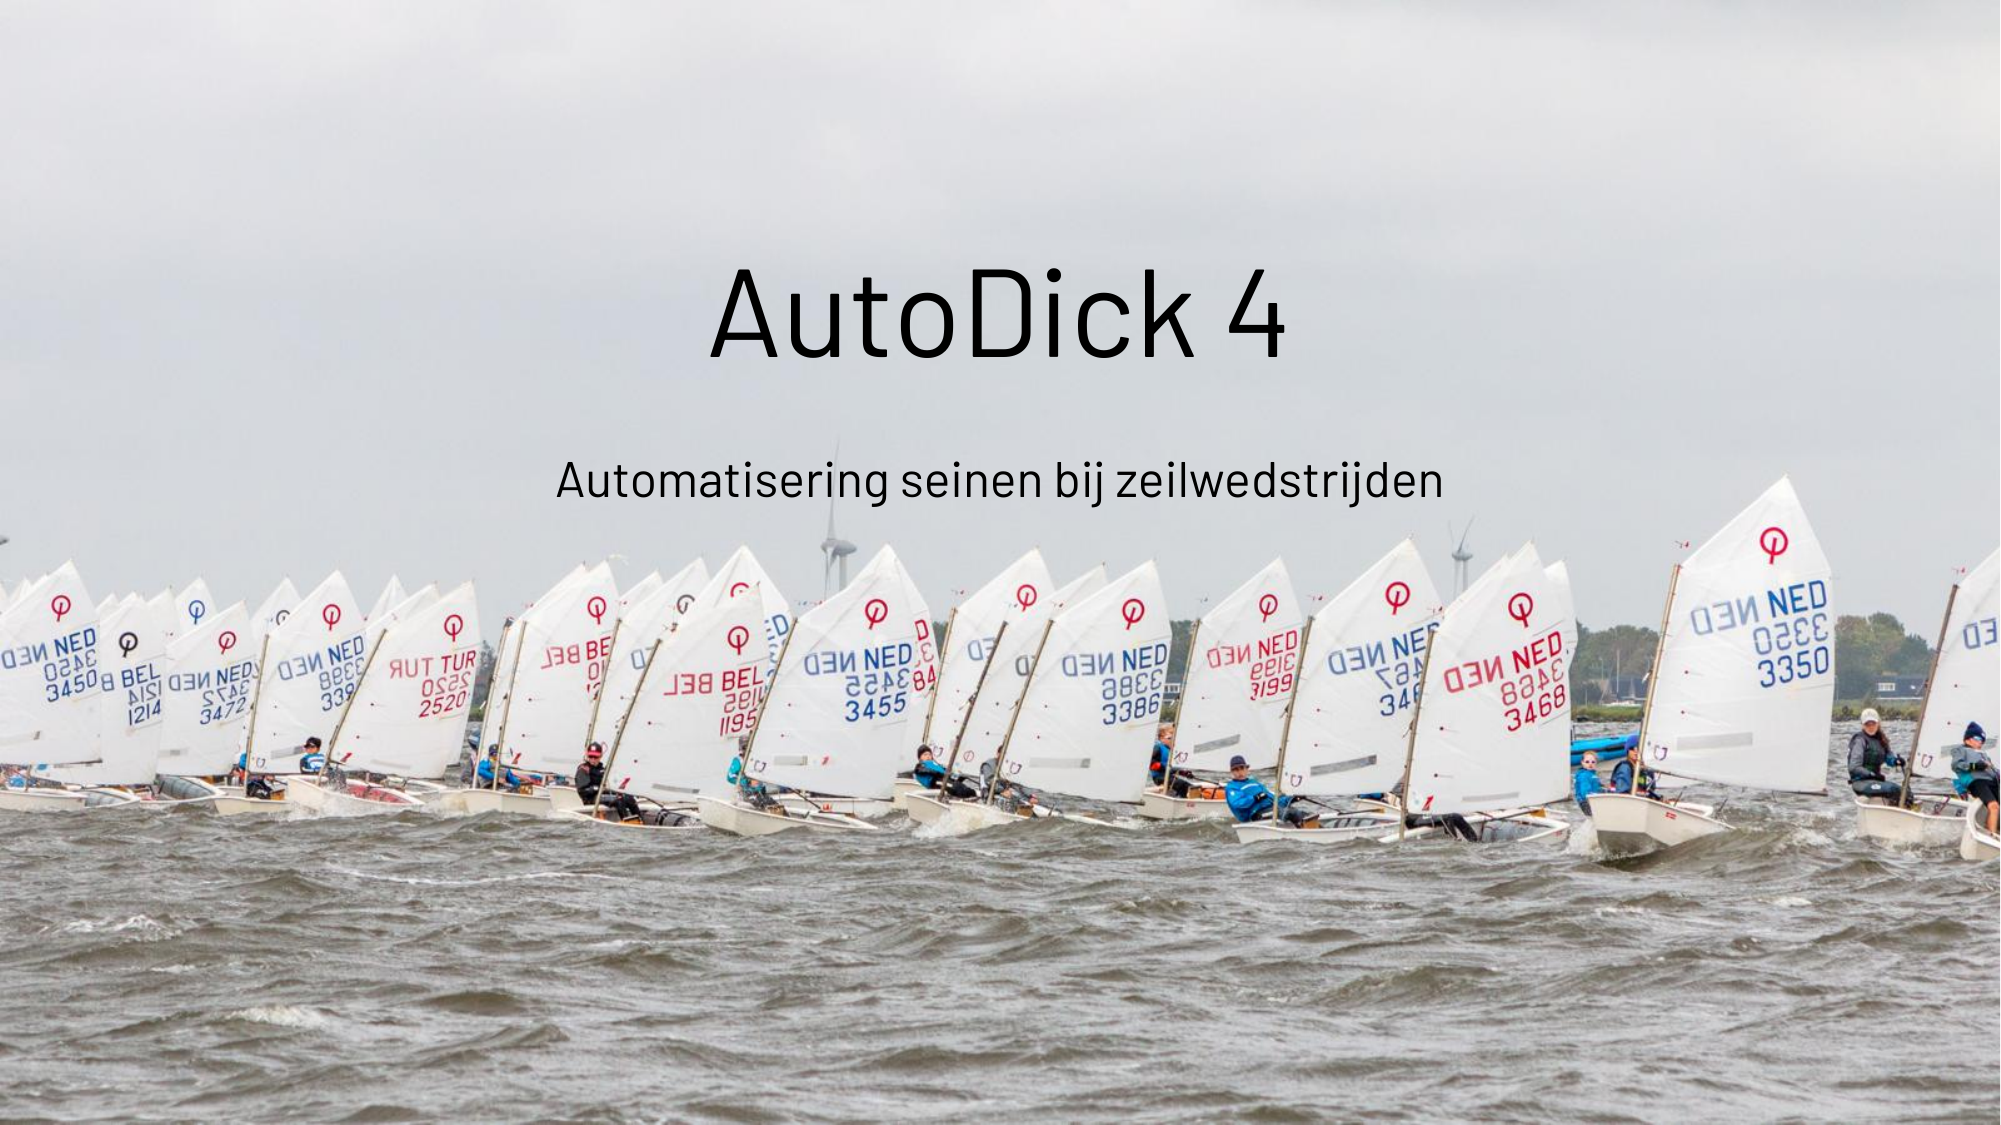

# AutoDick 4

Automatisering seinen bij zeilwedstrijden